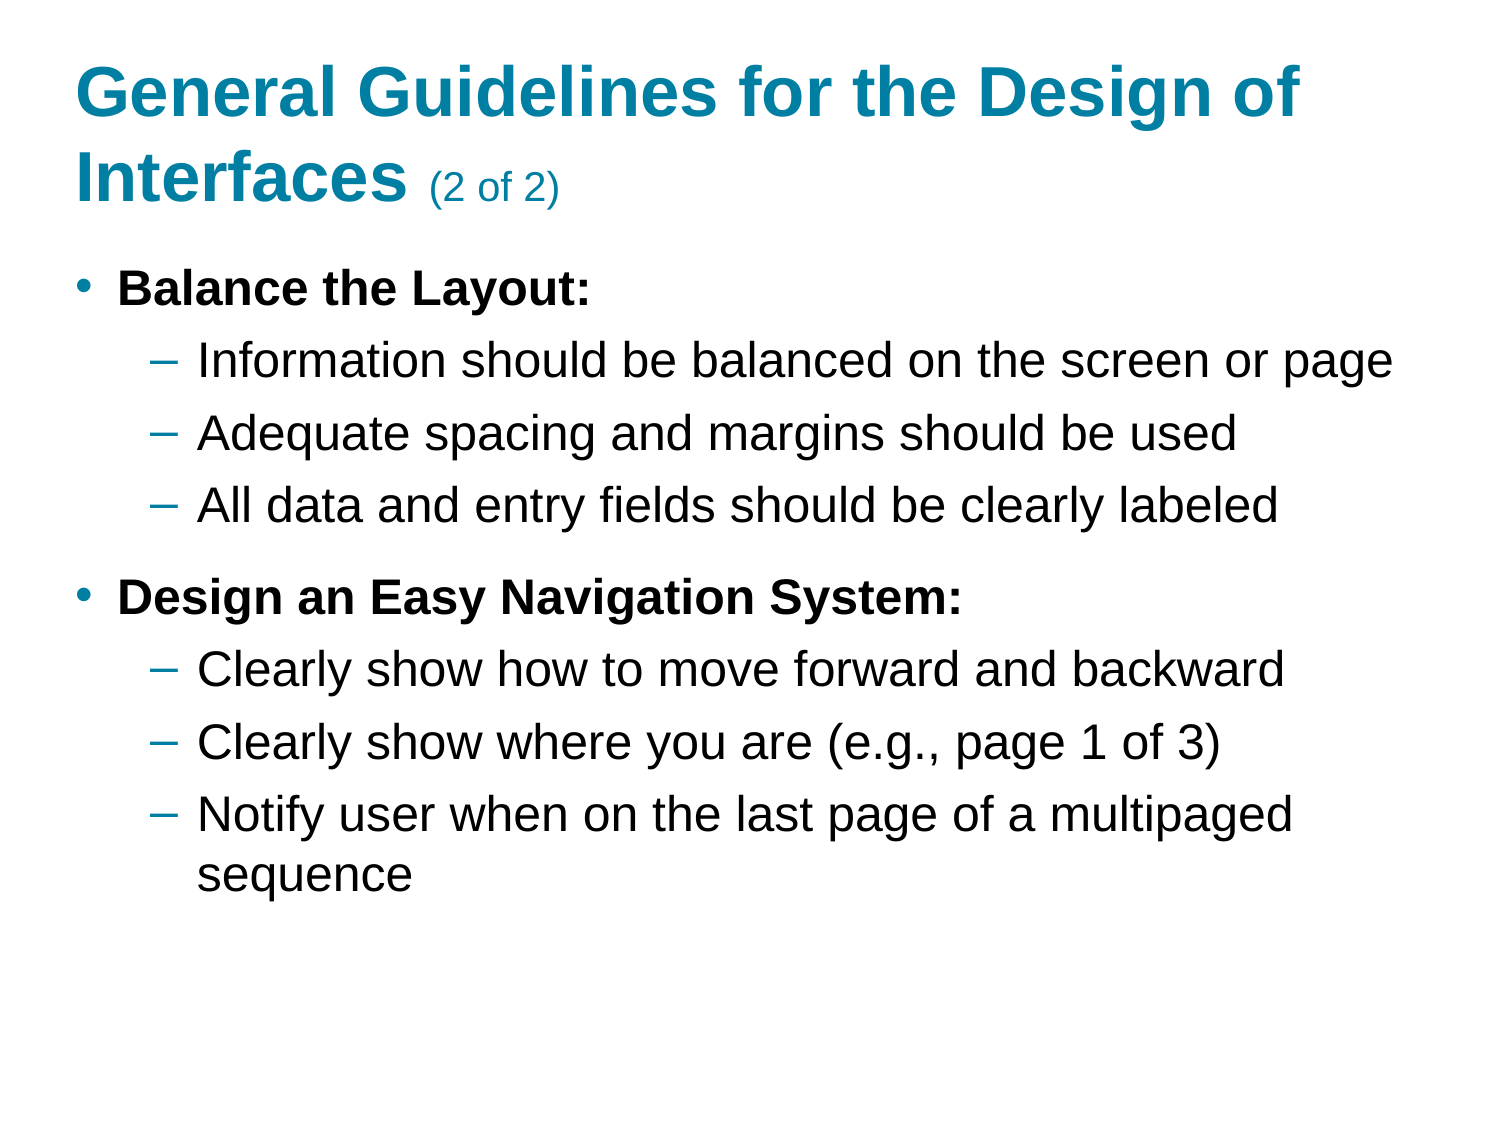

# General Guidelines for the Design of Interfaces (2 of 2)
Balance the Layout:
Information should be balanced on the screen or page
Adequate spacing and margins should be used
All data and entry fields should be clearly labeled
Design an Easy Navigation System:
Clearly show how to move forward and backward
Clearly show where you are (e.g., page 1 of 3)
Notify user when on the last page of a multipaged sequence